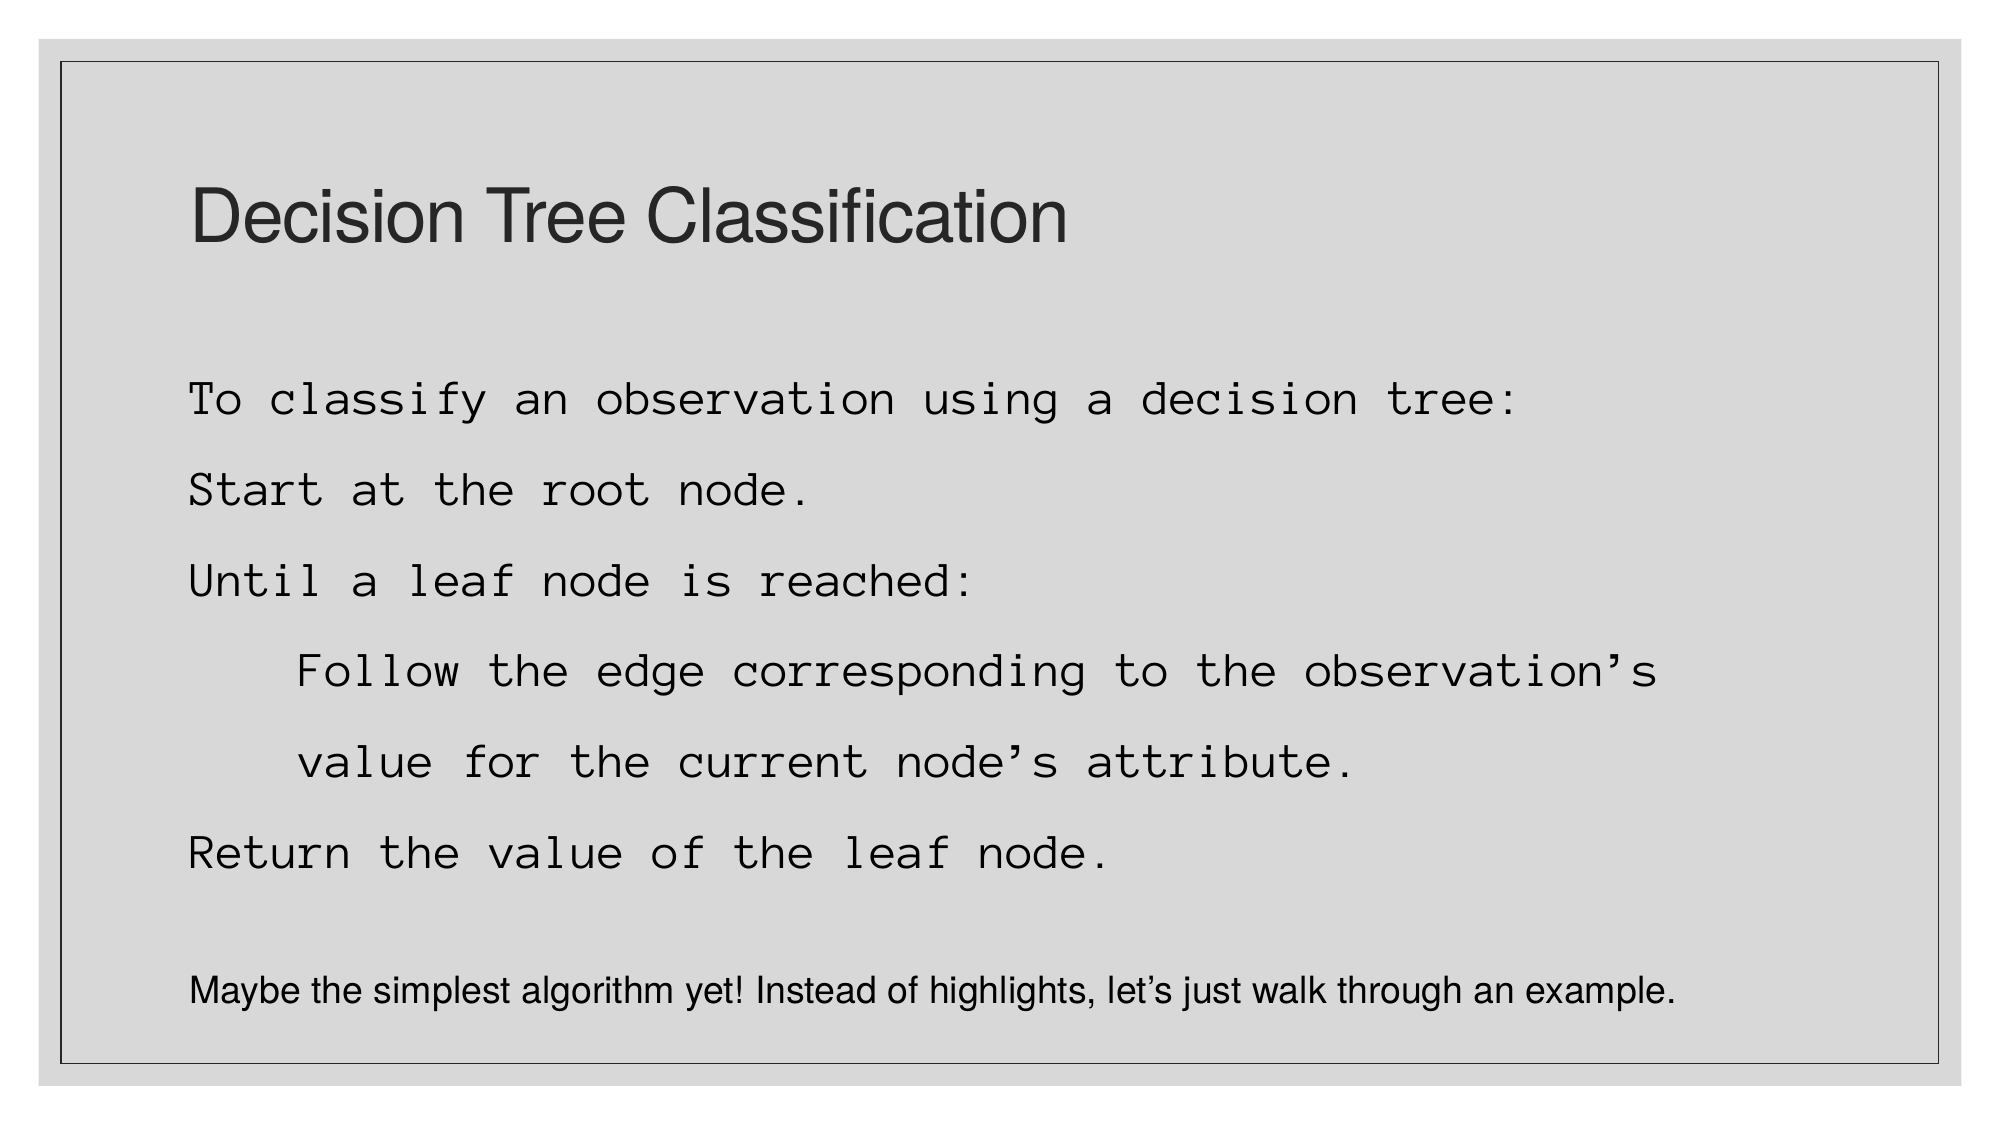

# Decision Tree Classification
To classify an observation using a decision tree:
Start at the root node.
Until a leaf node is reached:
    Follow the edge corresponding to the observation’s
    value for the current node’s attribute.
Return the value of the leaf node.

Maybe the simplest algorithm yet! Instead of highlights, let’s just walk through an example.